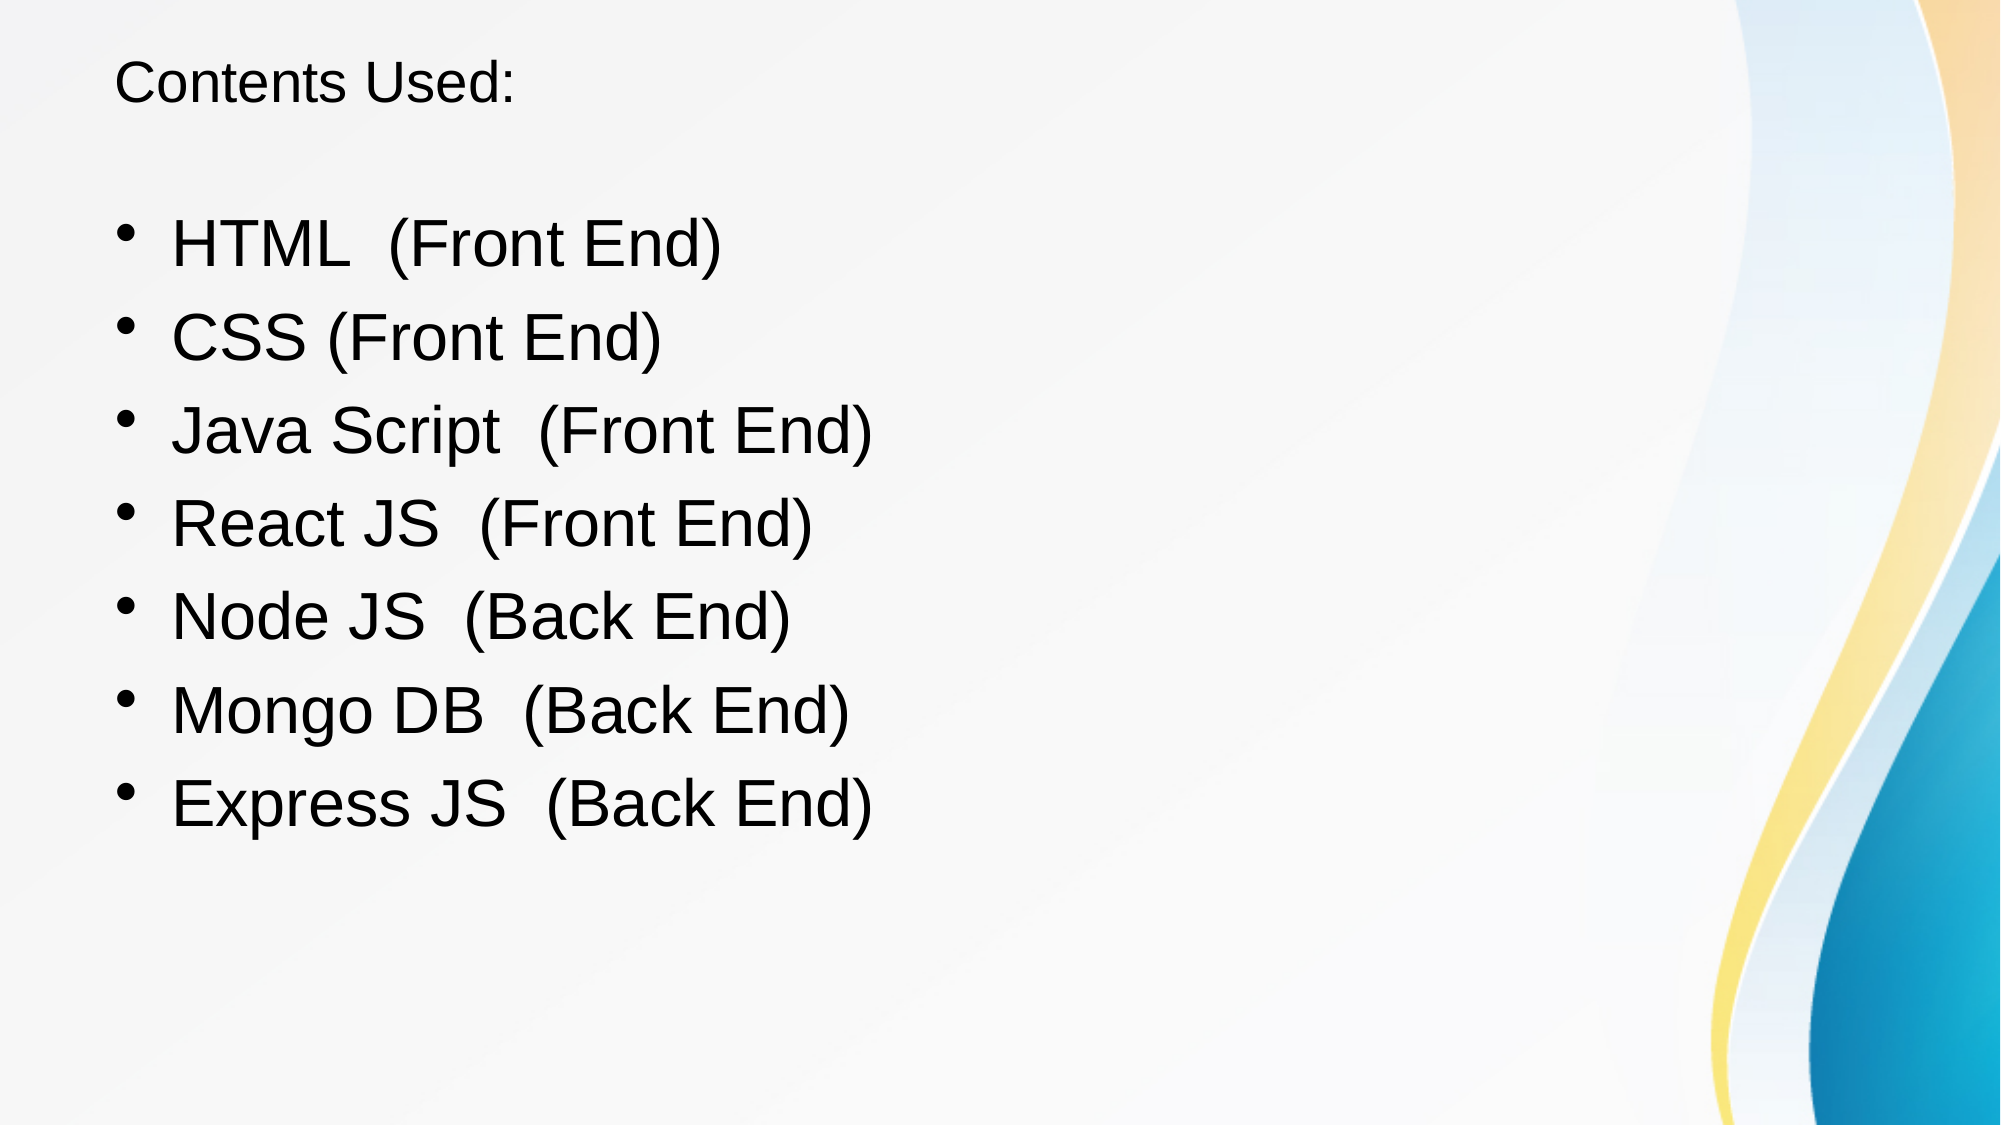

# Contents Used:
HTML  (Front End)
CSS (Front End)
Java Script  (Front End)
React JS  (Front End)
Node JS  (Back End)
Mongo DB  (Back End)
Express JS  (Back End)